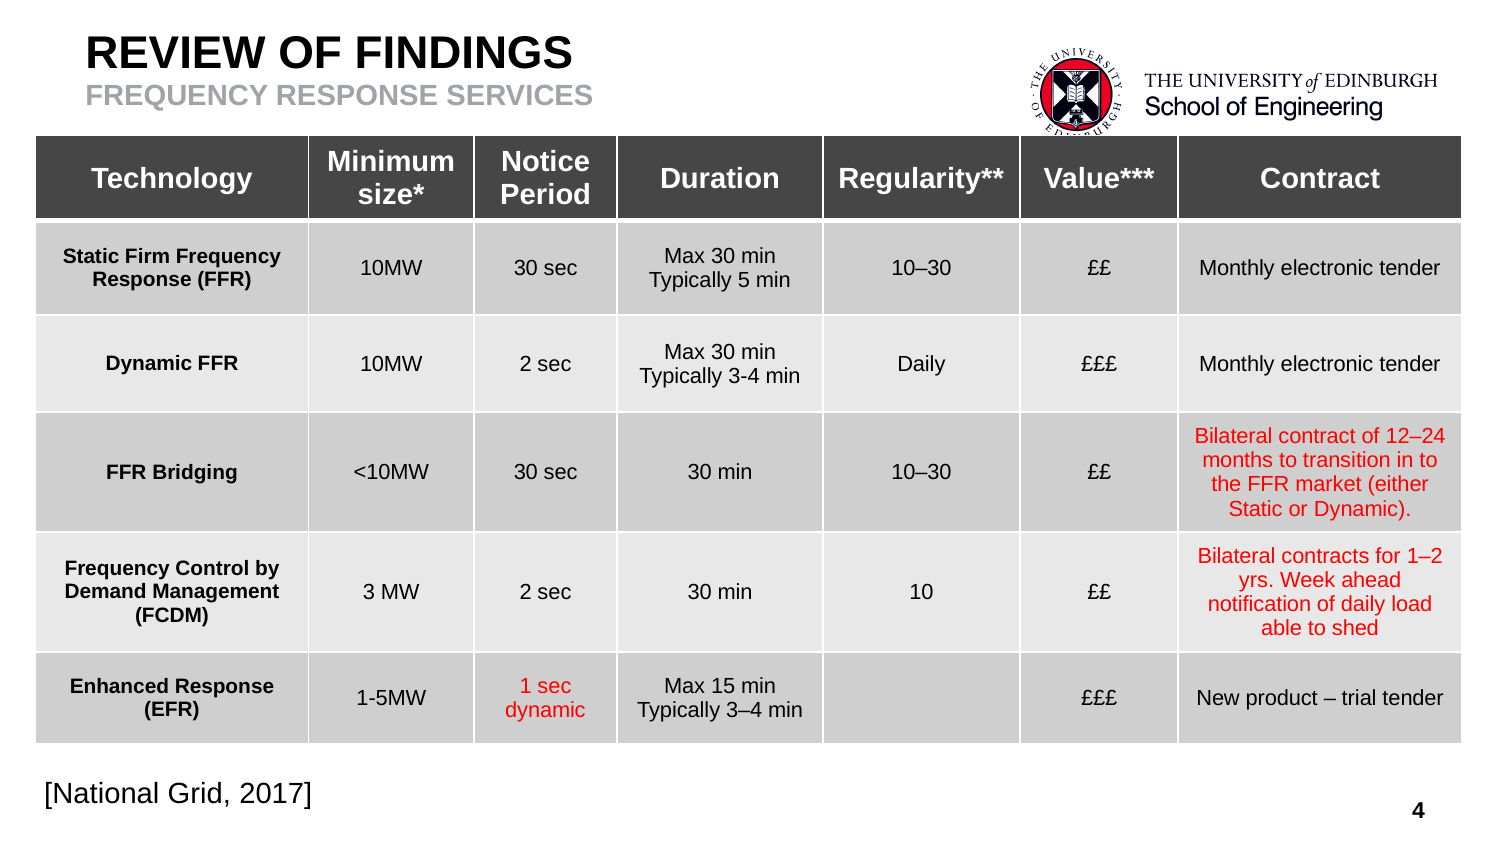

# REVIEW OF FINDINGS FREQUENCY RESPONSE SERVICES
| Technology | Minimum size\* | Notice Period | Duration | Regularity\*\* | Value\*\*\* | Contract |
| --- | --- | --- | --- | --- | --- | --- |
| Static Firm Frequency Response (FFR) | 10MW | 30 sec | Max 30 min Typically 5 min | 10–30 | ££ | Monthly electronic tender |
| Dynamic FFR | 10MW | 2 sec | Max 30 min Typically 3-4 min | Daily | £££ | Monthly electronic tender |
| FFR Bridging | <10MW | 30 sec | 30 min | 10–30 | ££ | Bilateral contract of 12–24 months to transition in to the FFR market (either Static or Dynamic). |
| Frequency Control by Demand Management (FCDM) | 3 MW | 2 sec | 30 min | 10 | ££ | Bilateral contracts for 1–2 yrs. Week ahead notification of daily load able to shed |
| Enhanced Response (EFR) | 1-5MW | 1 sec dynamic | Max 15 min Typically 3–4 min |  | £££ | New product – trial tender |
[National Grid, 2017]